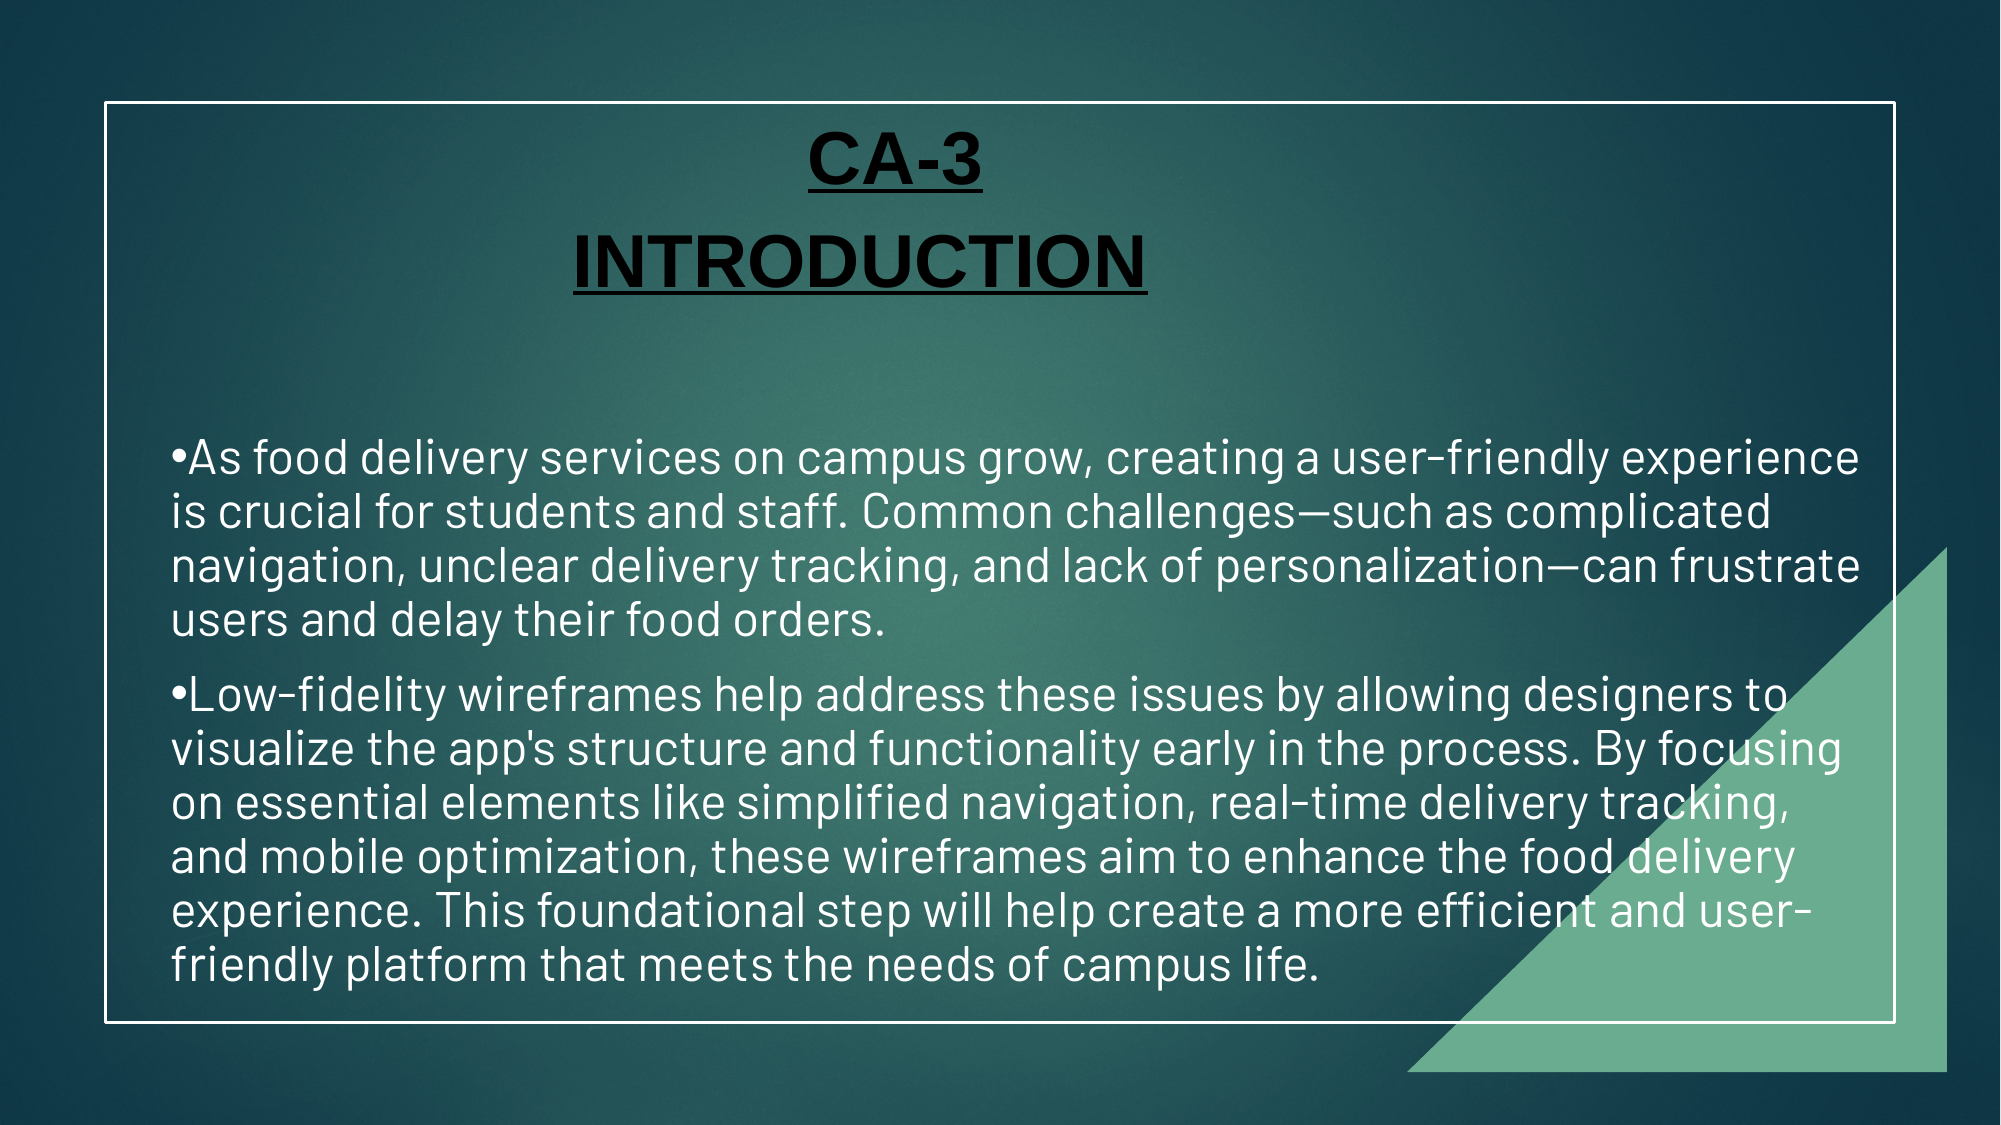

CA-3
INTRODUCTION

As food delivery services on campus grow, creating a user-friendly experience is crucial for students and staff. Common challenges—such as complicated navigation, unclear delivery tracking, and lack of personalization—can frustrate users and delay their food orders.
Low-fidelity wireframes help address these issues by allowing designers to visualize the app's structure and functionality early in the process. By focusing on essential elements like simplified navigation, real-time delivery tracking, and mobile optimization, these wireframes aim to enhance the food delivery experience. This foundational step will help create a more efficient and user-friendly platform that meets the needs of campus life.